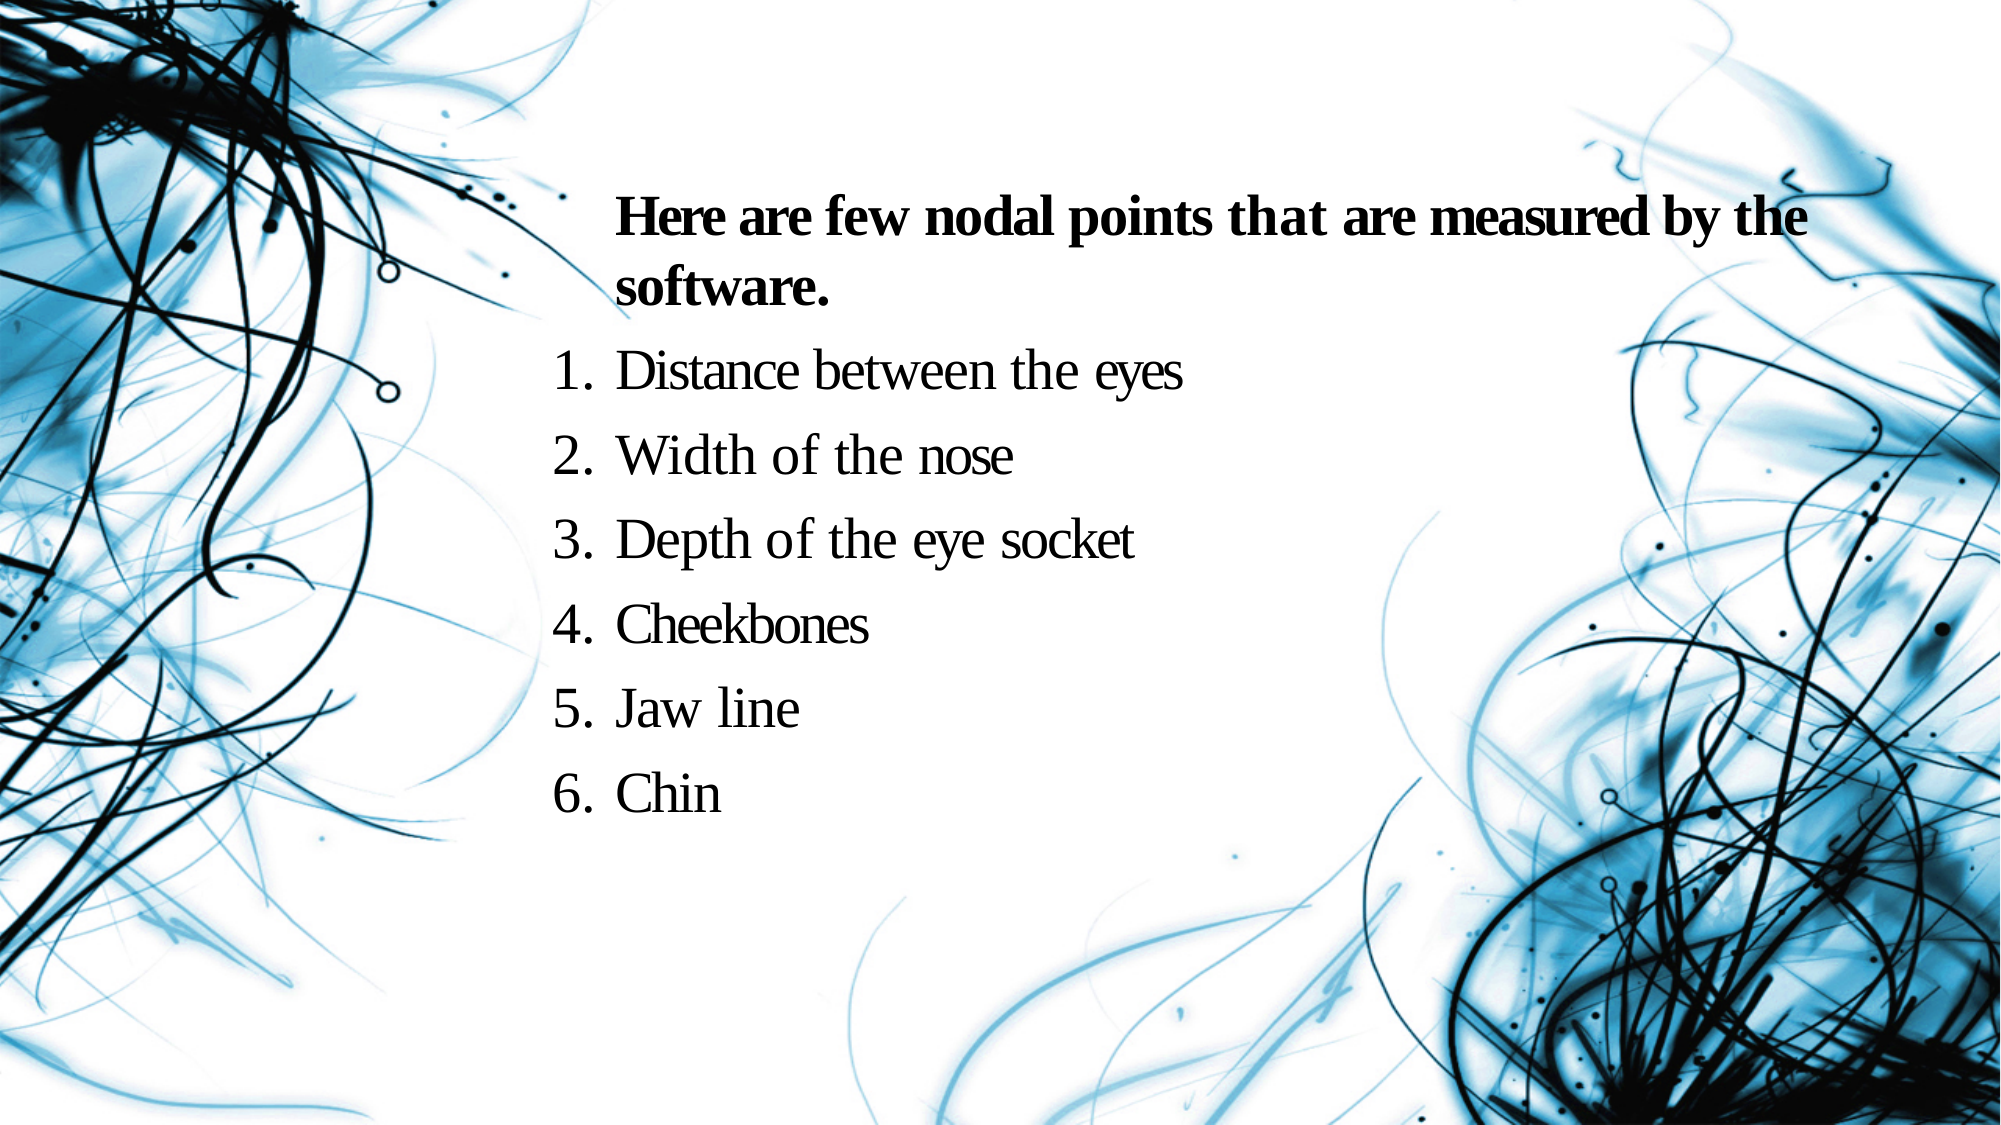

Here are few nodal points that are measured by the  software.
Distance between the eyes
Width of the nose
Depth of the eye socket
Cheekbones
Jaw line
Chin
15